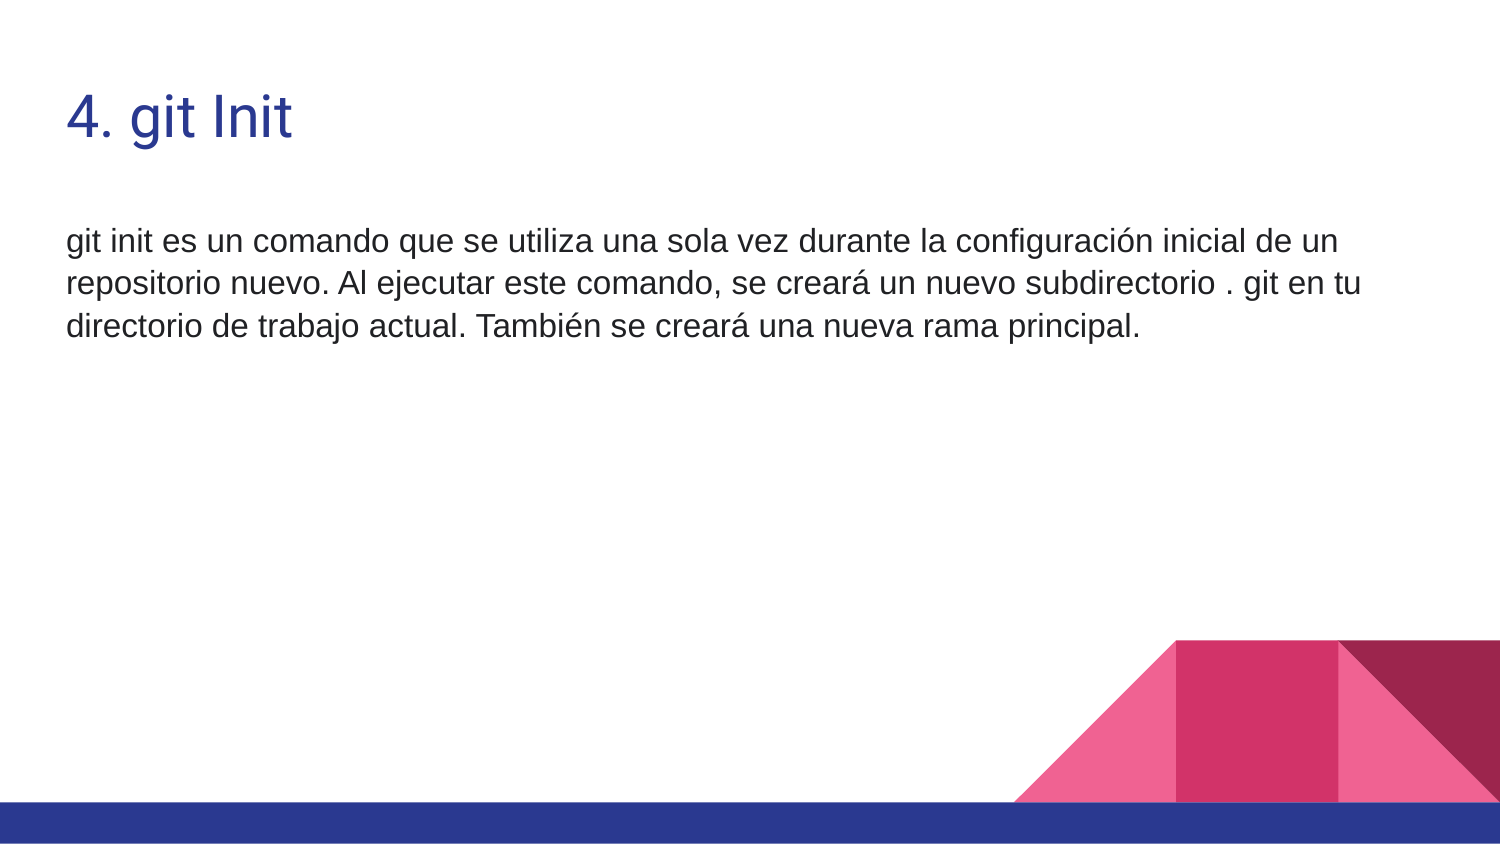

# 4. git Init
git init es un comando que se utiliza una sola vez durante la configuración inicial de un repositorio nuevo. Al ejecutar este comando, se creará un nuevo subdirectorio . git en tu directorio de trabajo actual. También se creará una nueva rama principal.